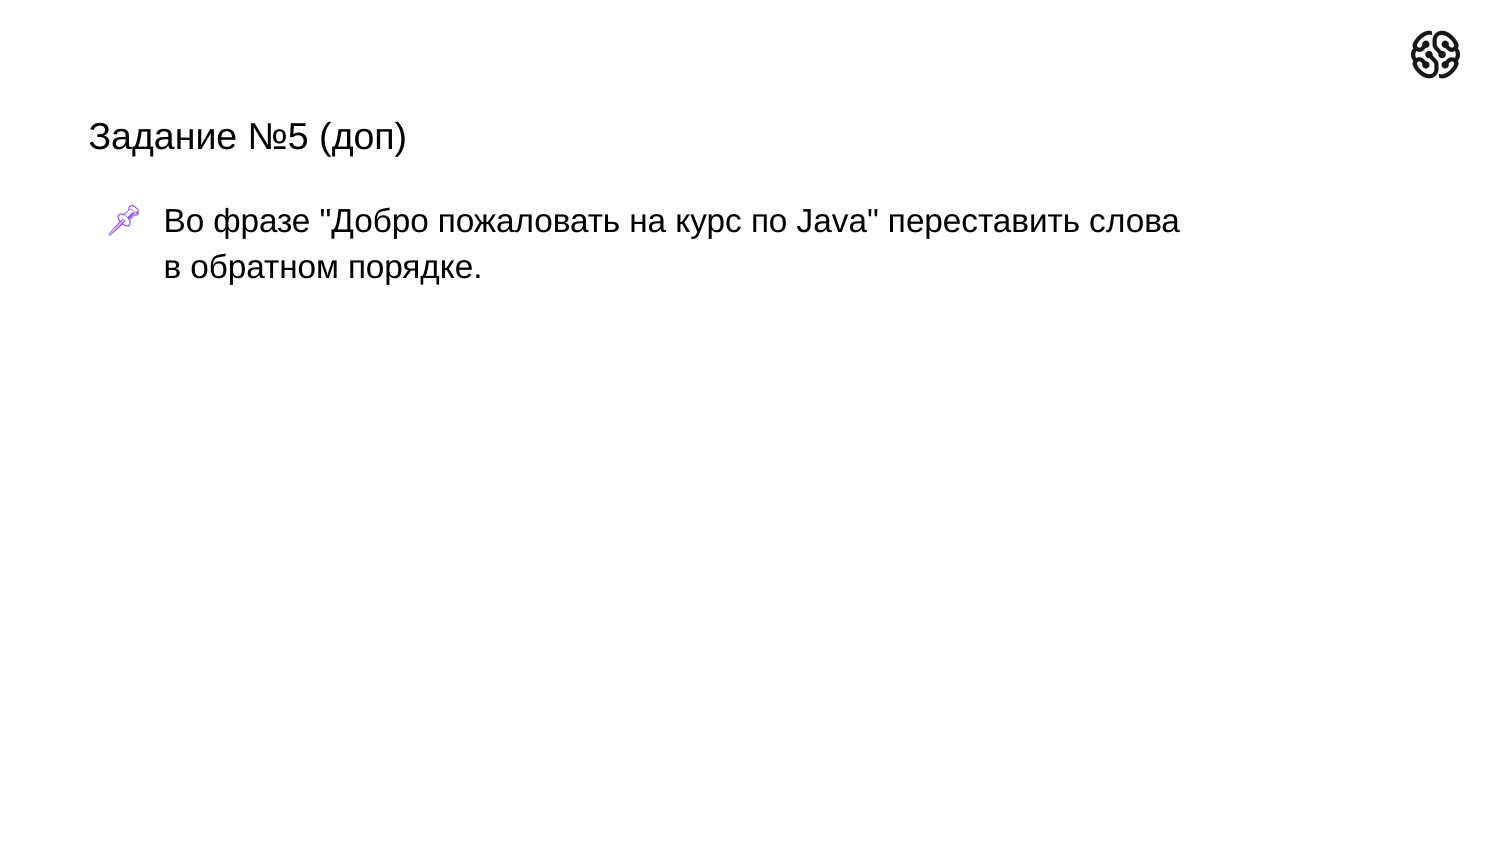

# Задание №5 (доп)
Во фразе "Добро пожаловать на курс по Java" переставить слова в обратном порядке.